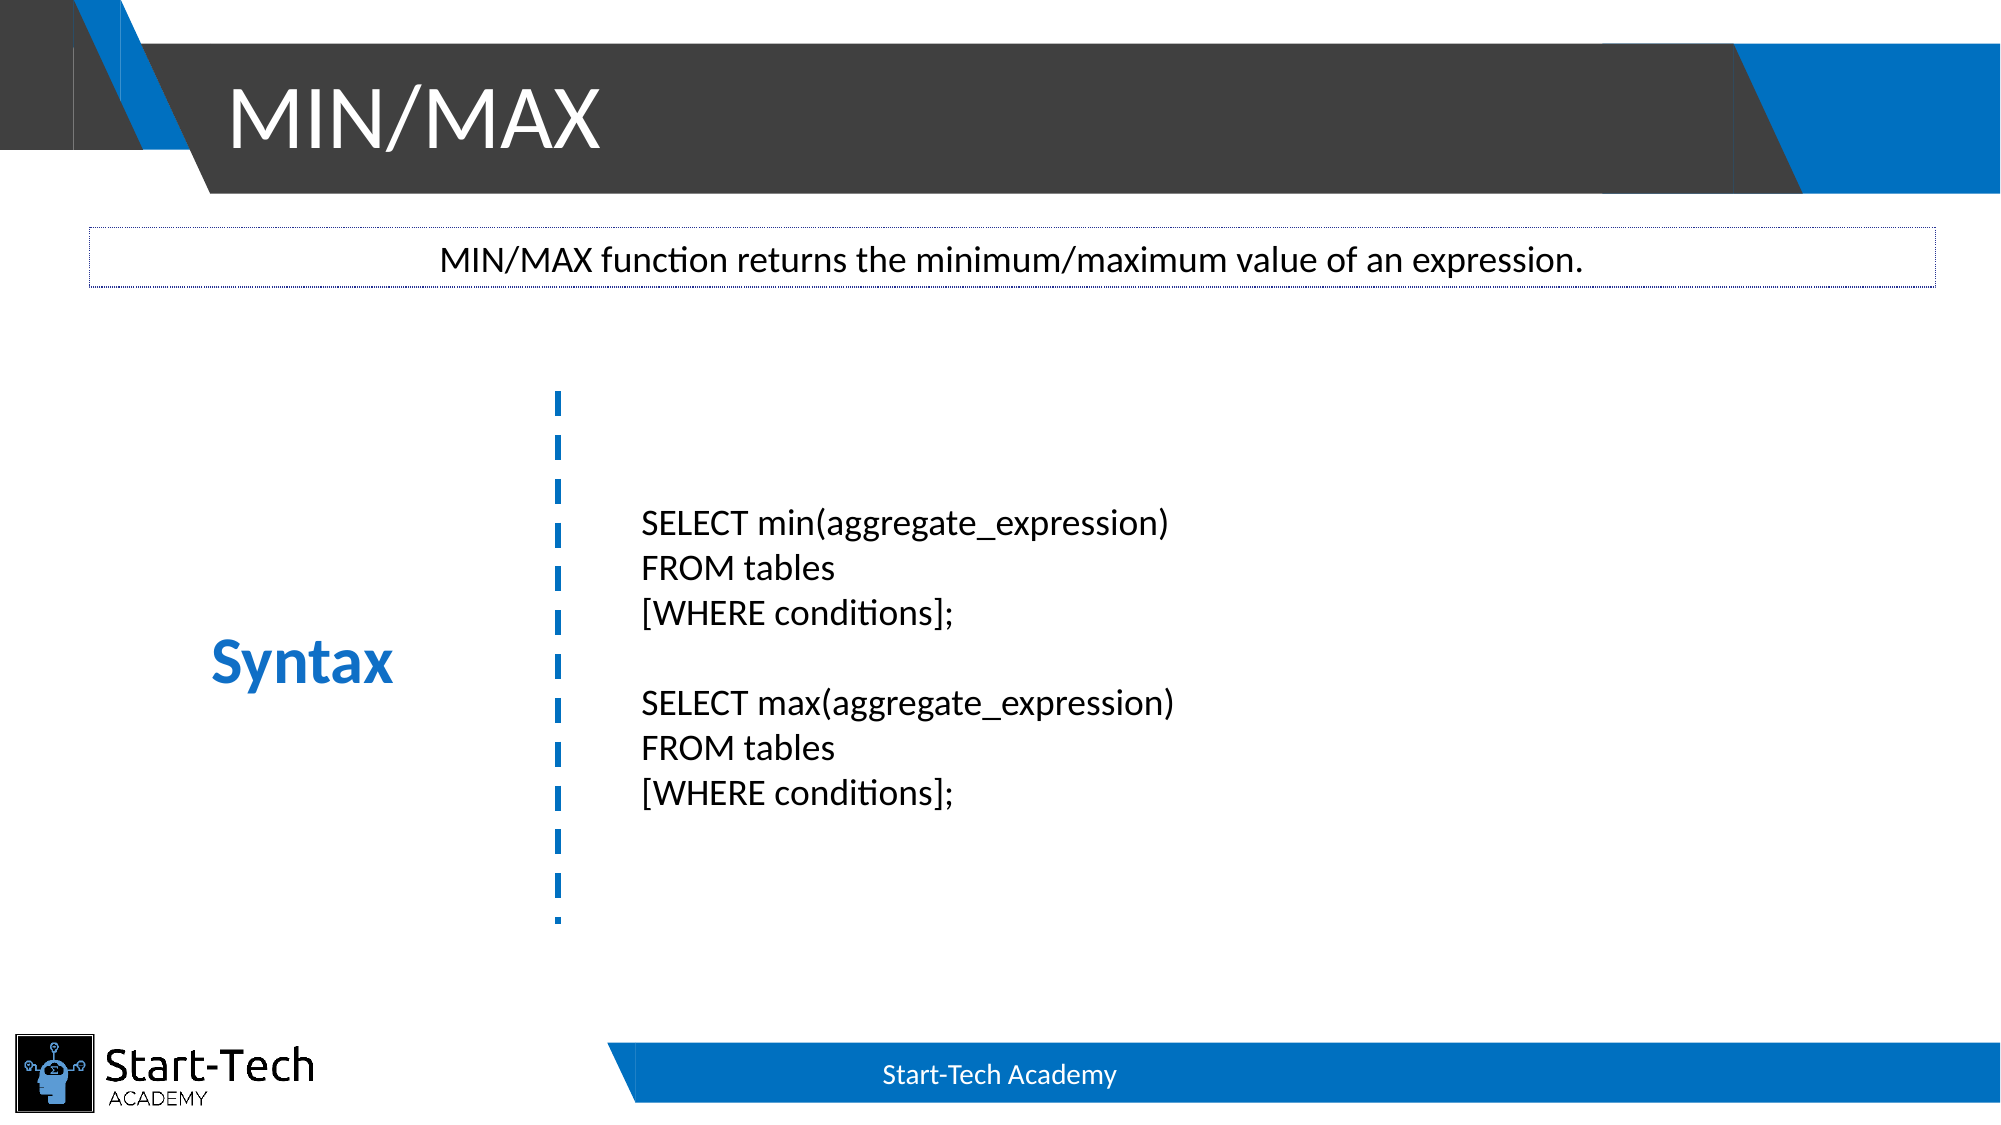

# MIN/MAX
MIN/MAX function returns the minimum/maximum value of an expression.
SELECT min(aggregate_expression)
FROM tables
[WHERE conditions];

SELECT max(aggregate_expression)
FROM tables
[WHERE conditions];
Syntax
Start-Tech Academy